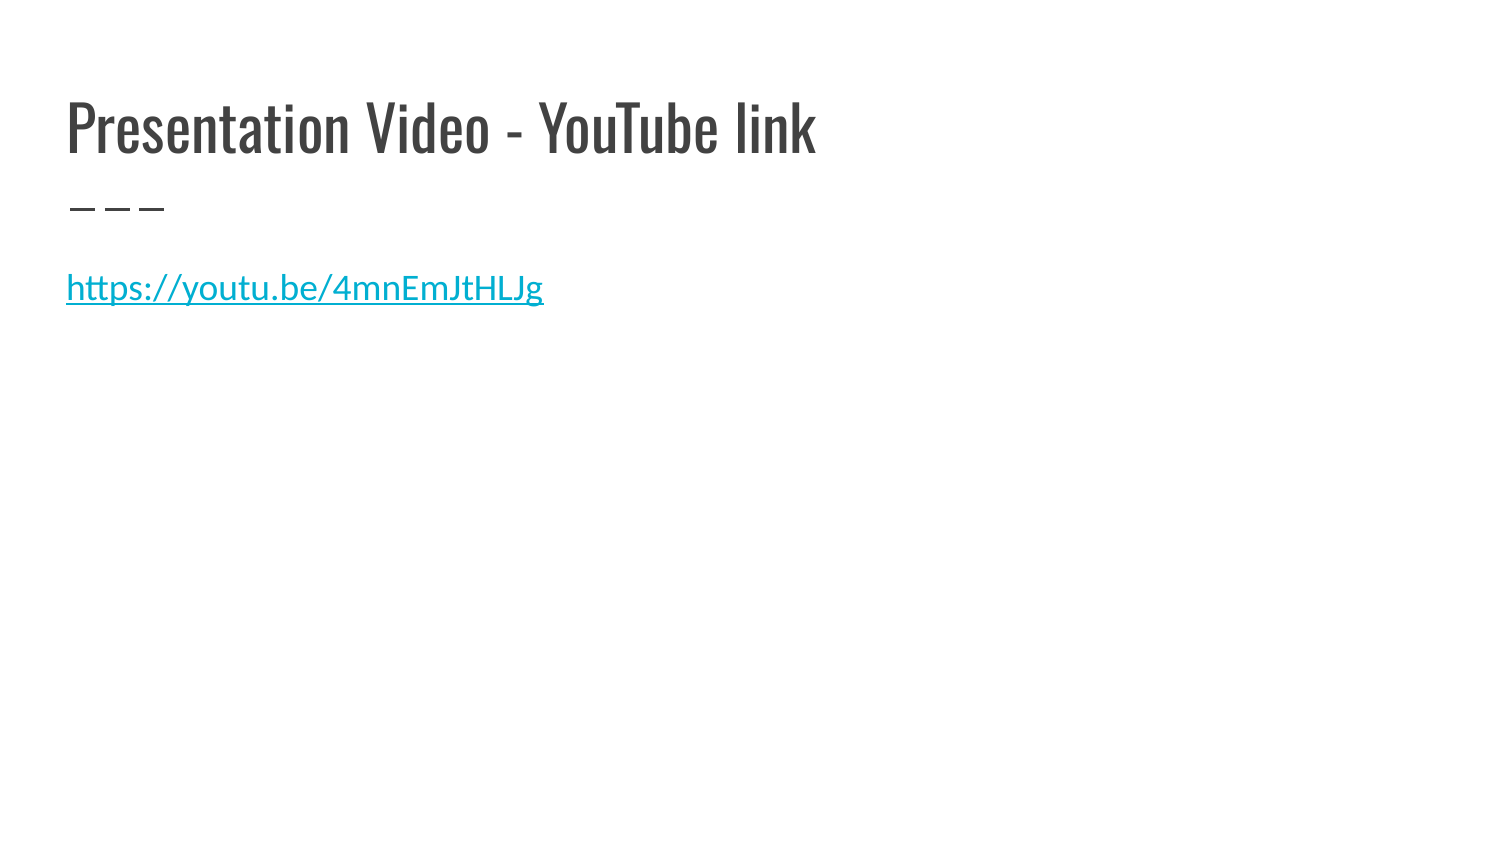

# Presentation Video - YouTube link
https://youtu.be/4mnEmJtHLJg